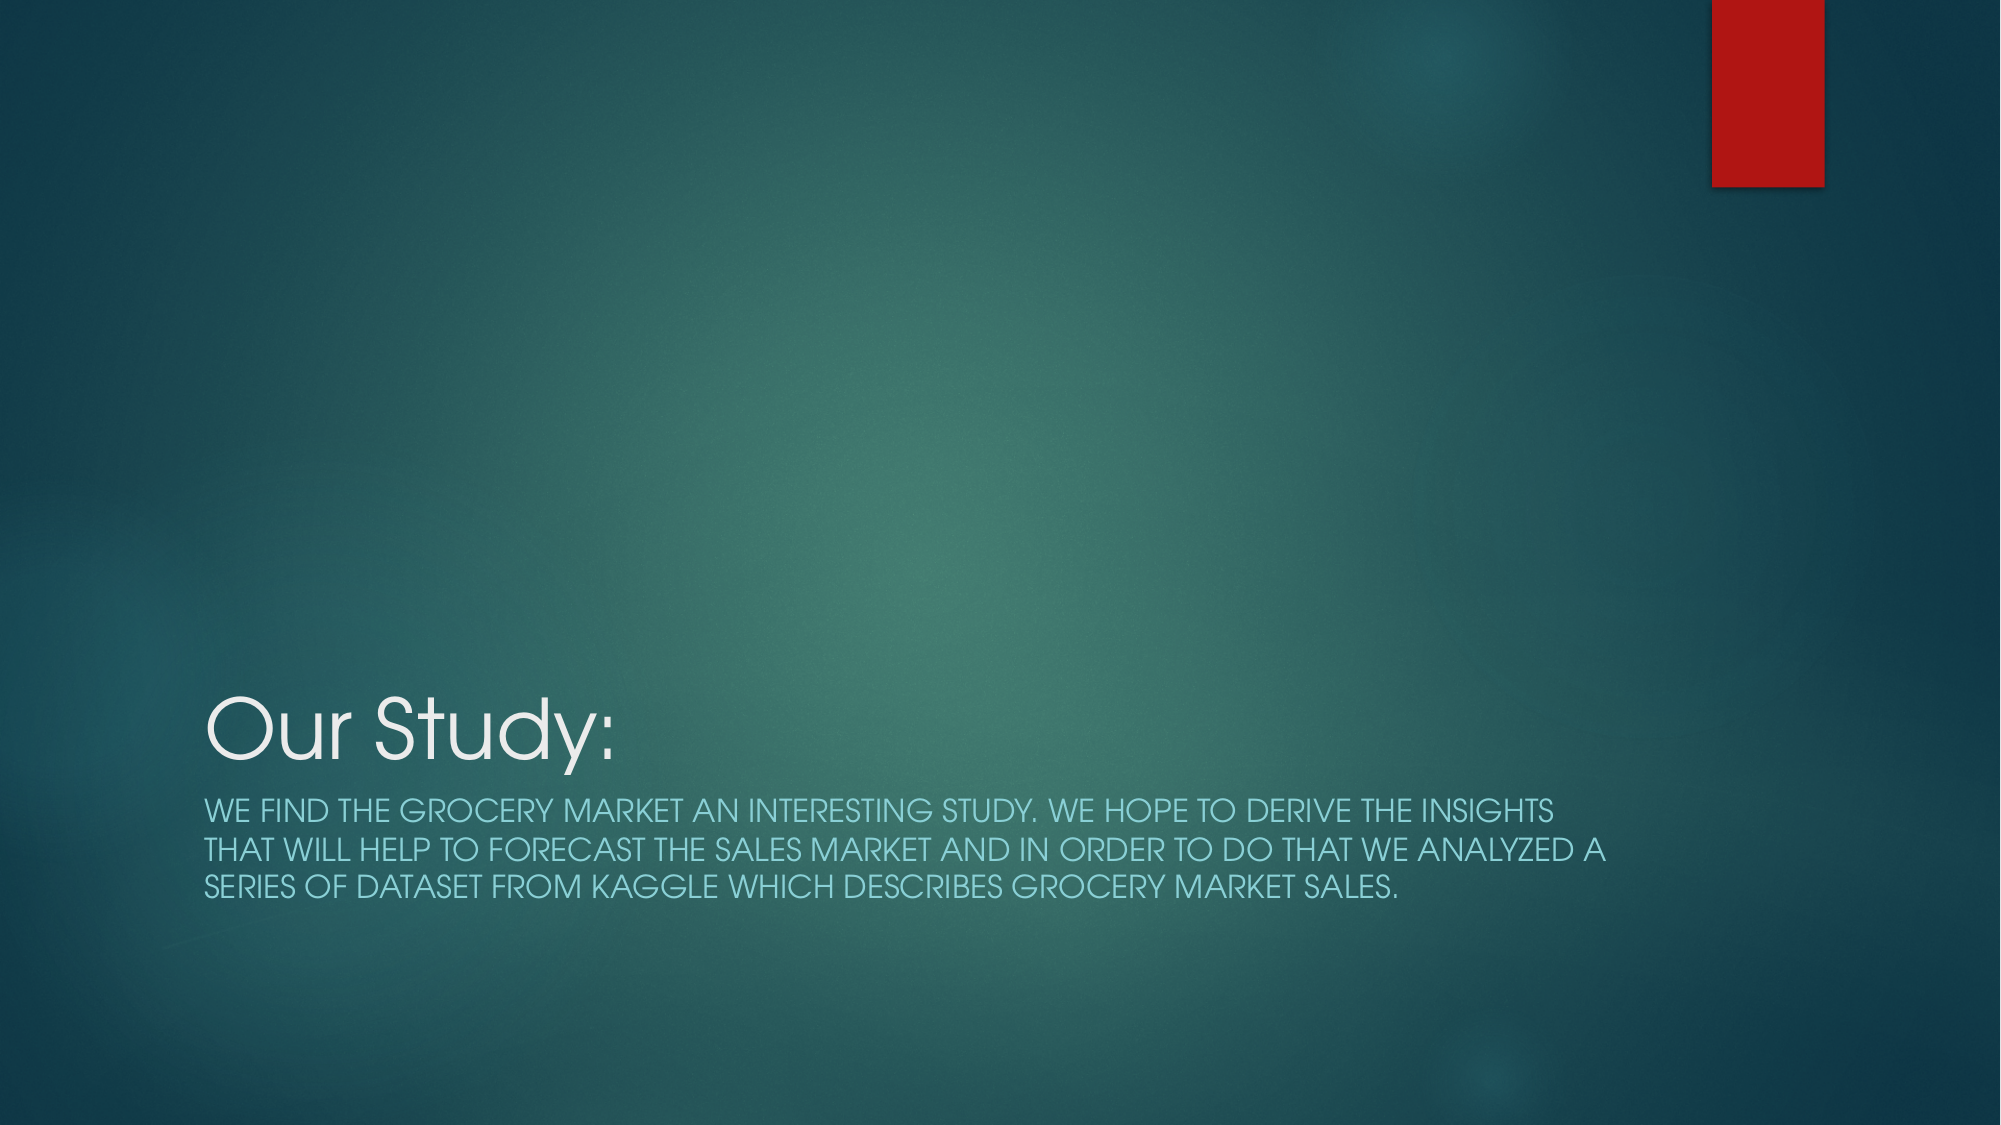

# Our Study:
we find the grocery market an interesting study. We hope to derive the insights that will help to FORECAST THE SALES MARKET AND In order to do THAT we analyzed a series of dataset from Kaggle which describes grocery market sales.